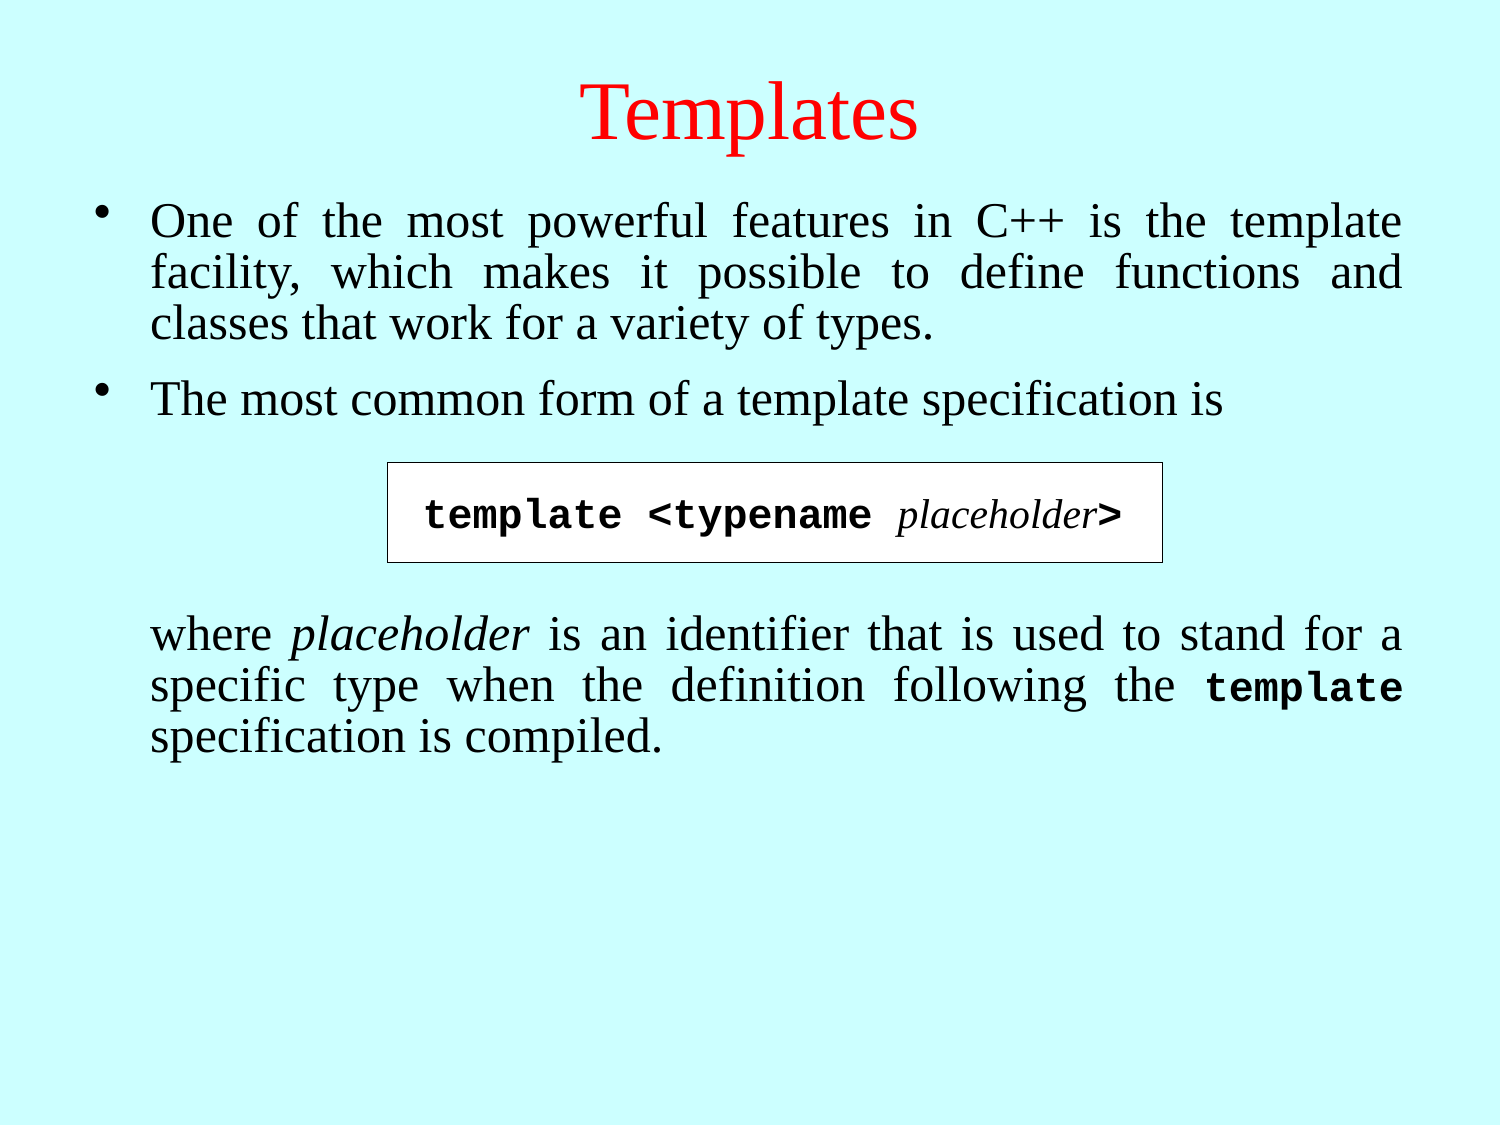

# Templates
One of the most powerful features in C++ is the template facility, which makes it possible to define functions and classes that work for a variety of types.
The most common form of a template specification is

template <typename placeholder>
	where placeholder is an identifier that is used to stand for a specific type when the definition following the template specification is compiled.